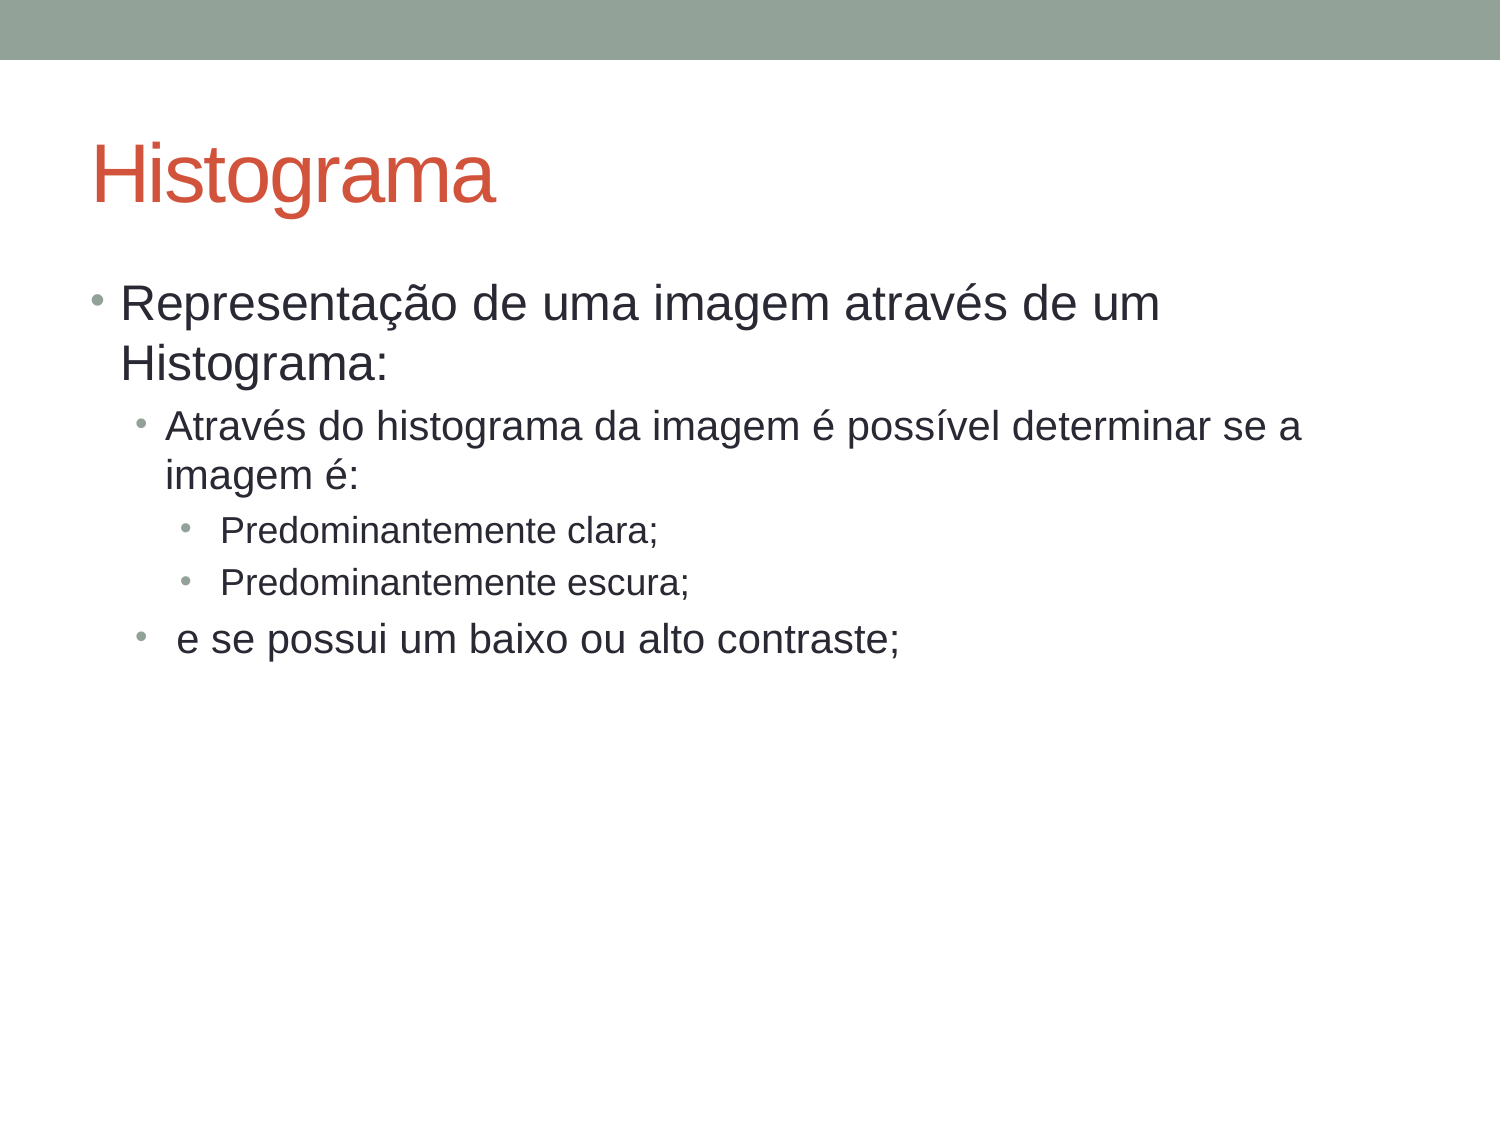

# Histograma
Representação de uma imagem através de um Histograma:
Através do histograma da imagem é possível determinar se a imagem é:
 Predominantemente clara;
 Predominantemente escura;
 e se possui um baixo ou alto contraste;